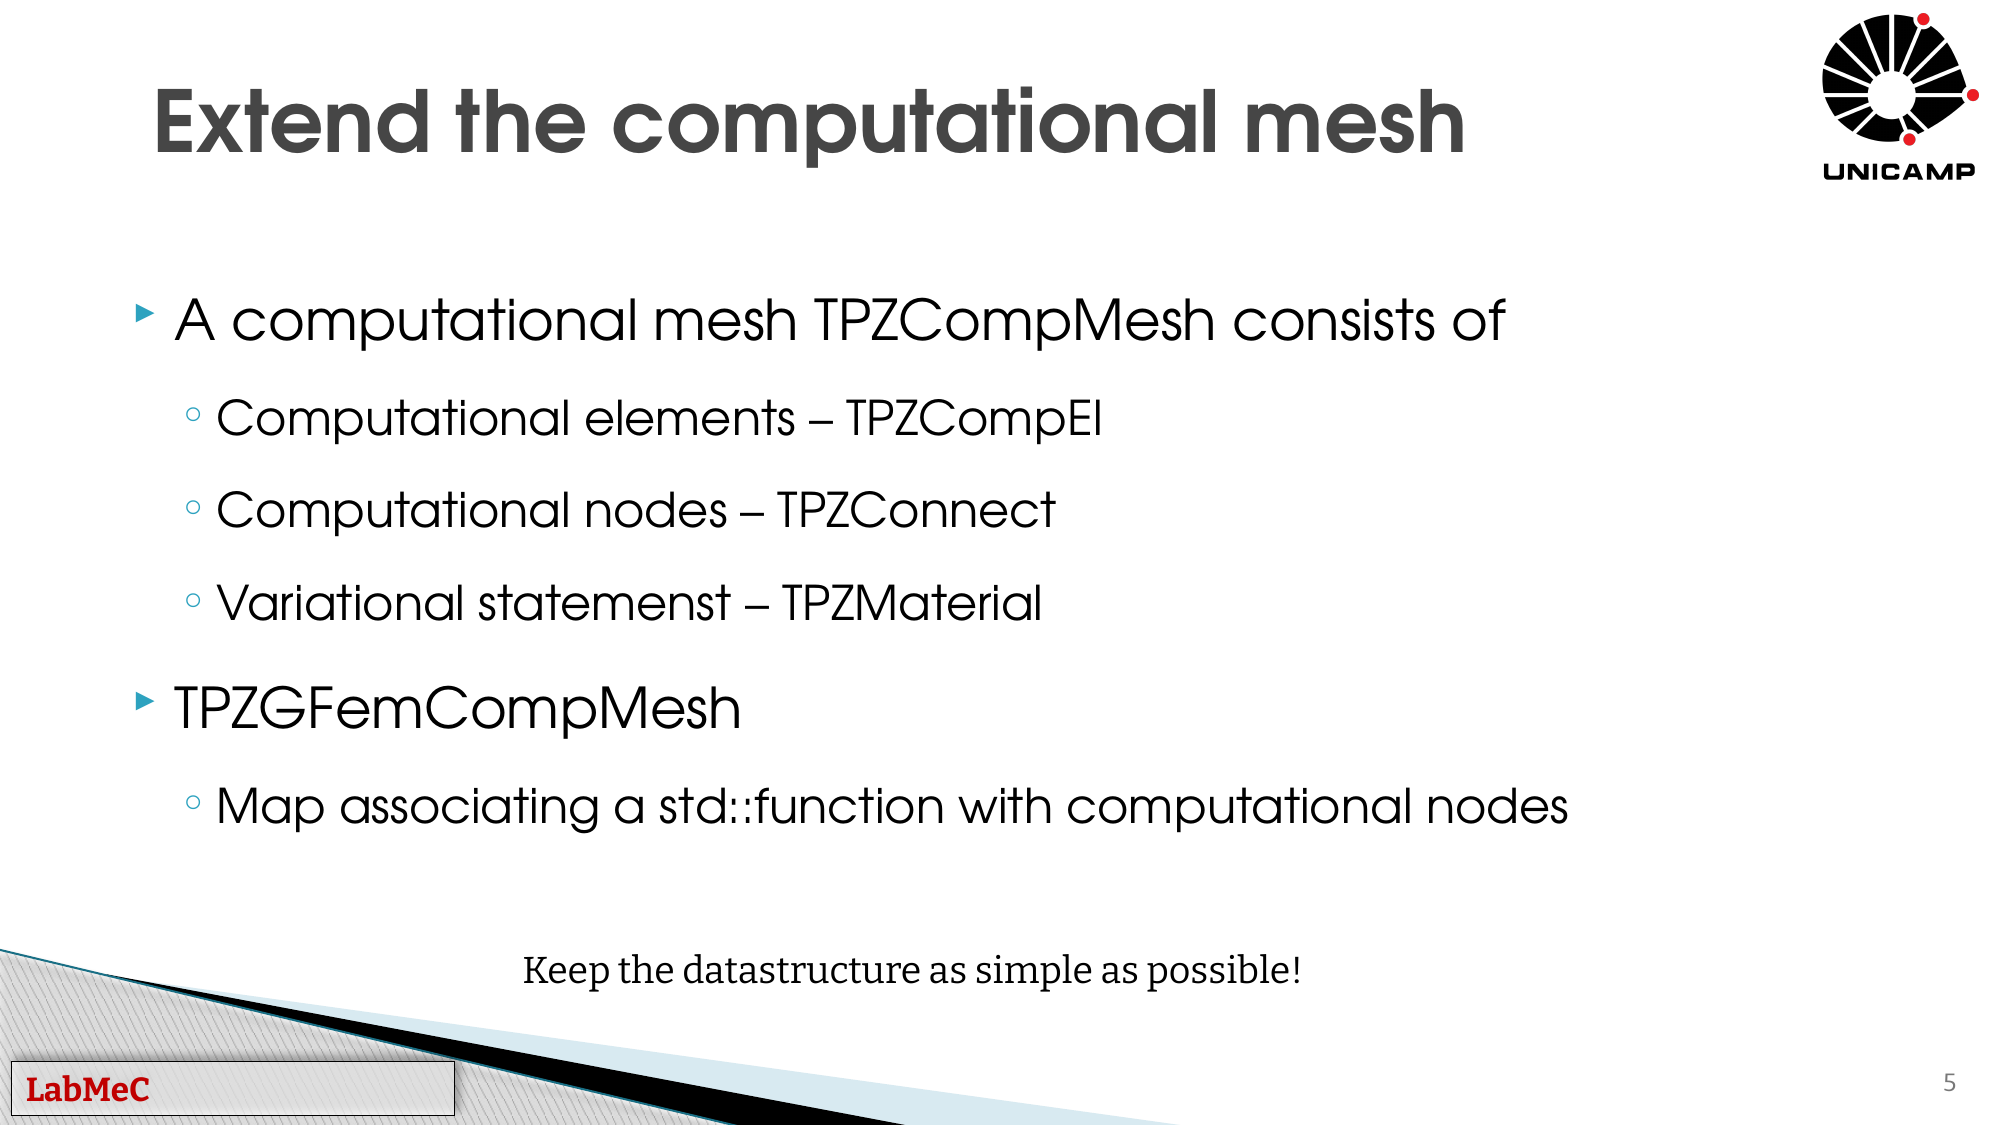

# Extend the computational mesh
A computational mesh TPZCompMesh consists of
Computational elements – TPZCompEl
Computational nodes – TPZConnect
Variational statemenst – TPZMaterial
TPZGFemCompMesh
Map associating a std::function with computational nodes
Keep the datastructure as simple as possible!
5